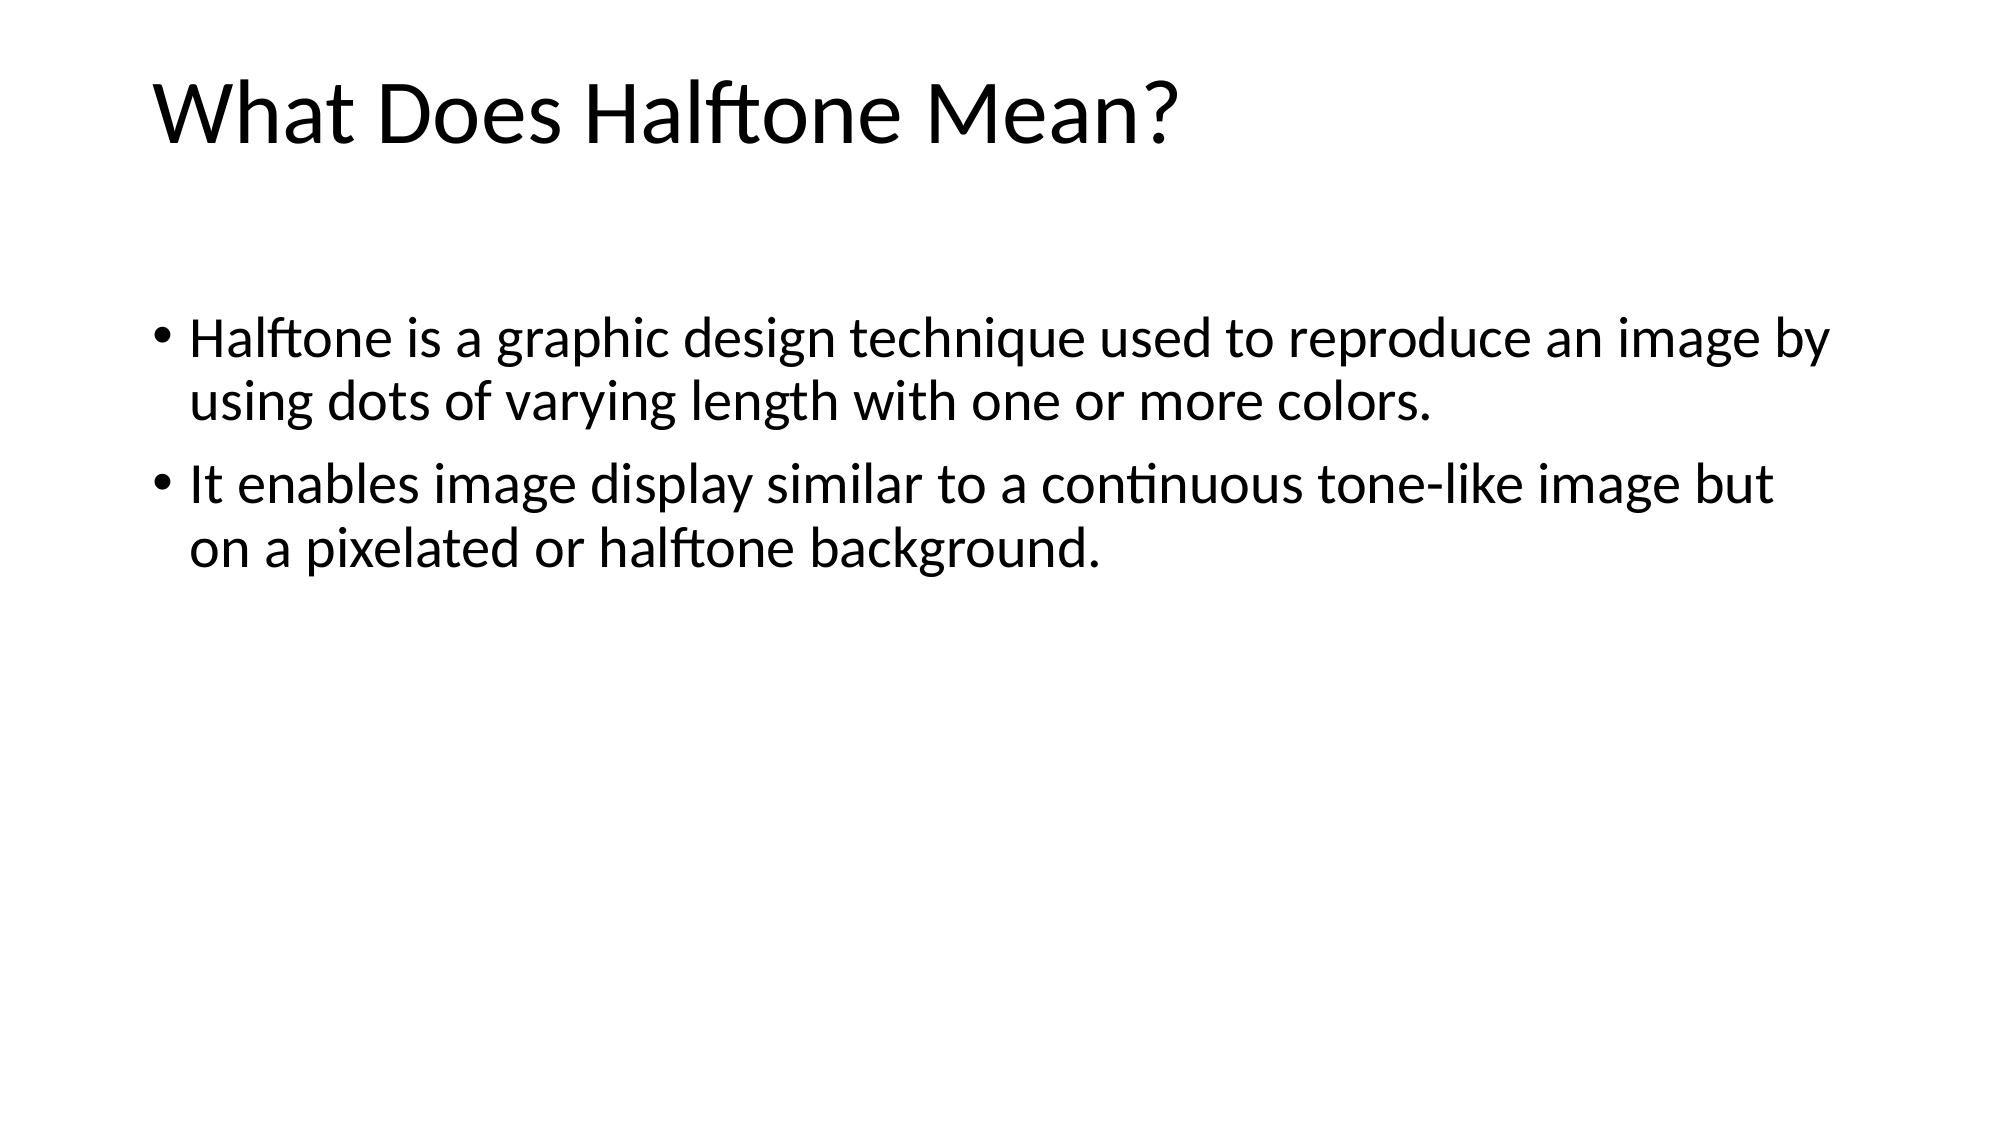

# What Does Halftone Mean?
Halftone is a graphic design technique used to reproduce an image by using dots of varying length with one or more colors.
It enables image display similar to a continuous tone-like image but on a pixelated or halftone background.